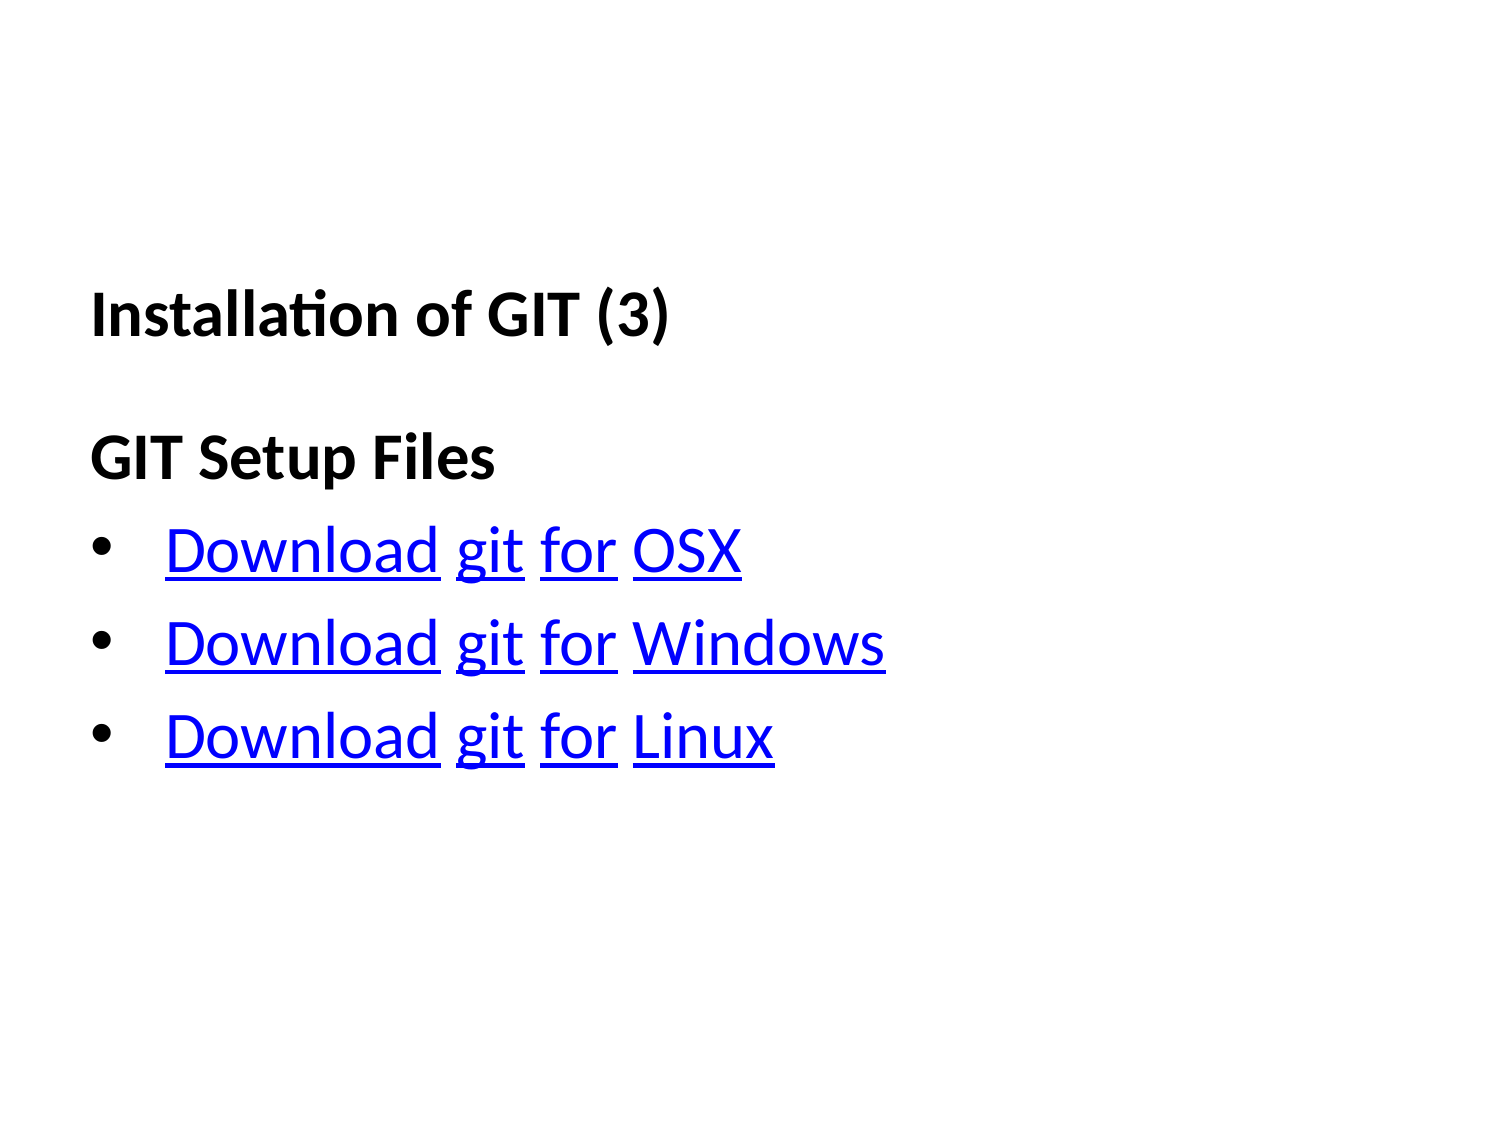

Installation of GIT (3)
GIT Setup Files
Download git for OSX
Download git for Windows
Download git for Linux